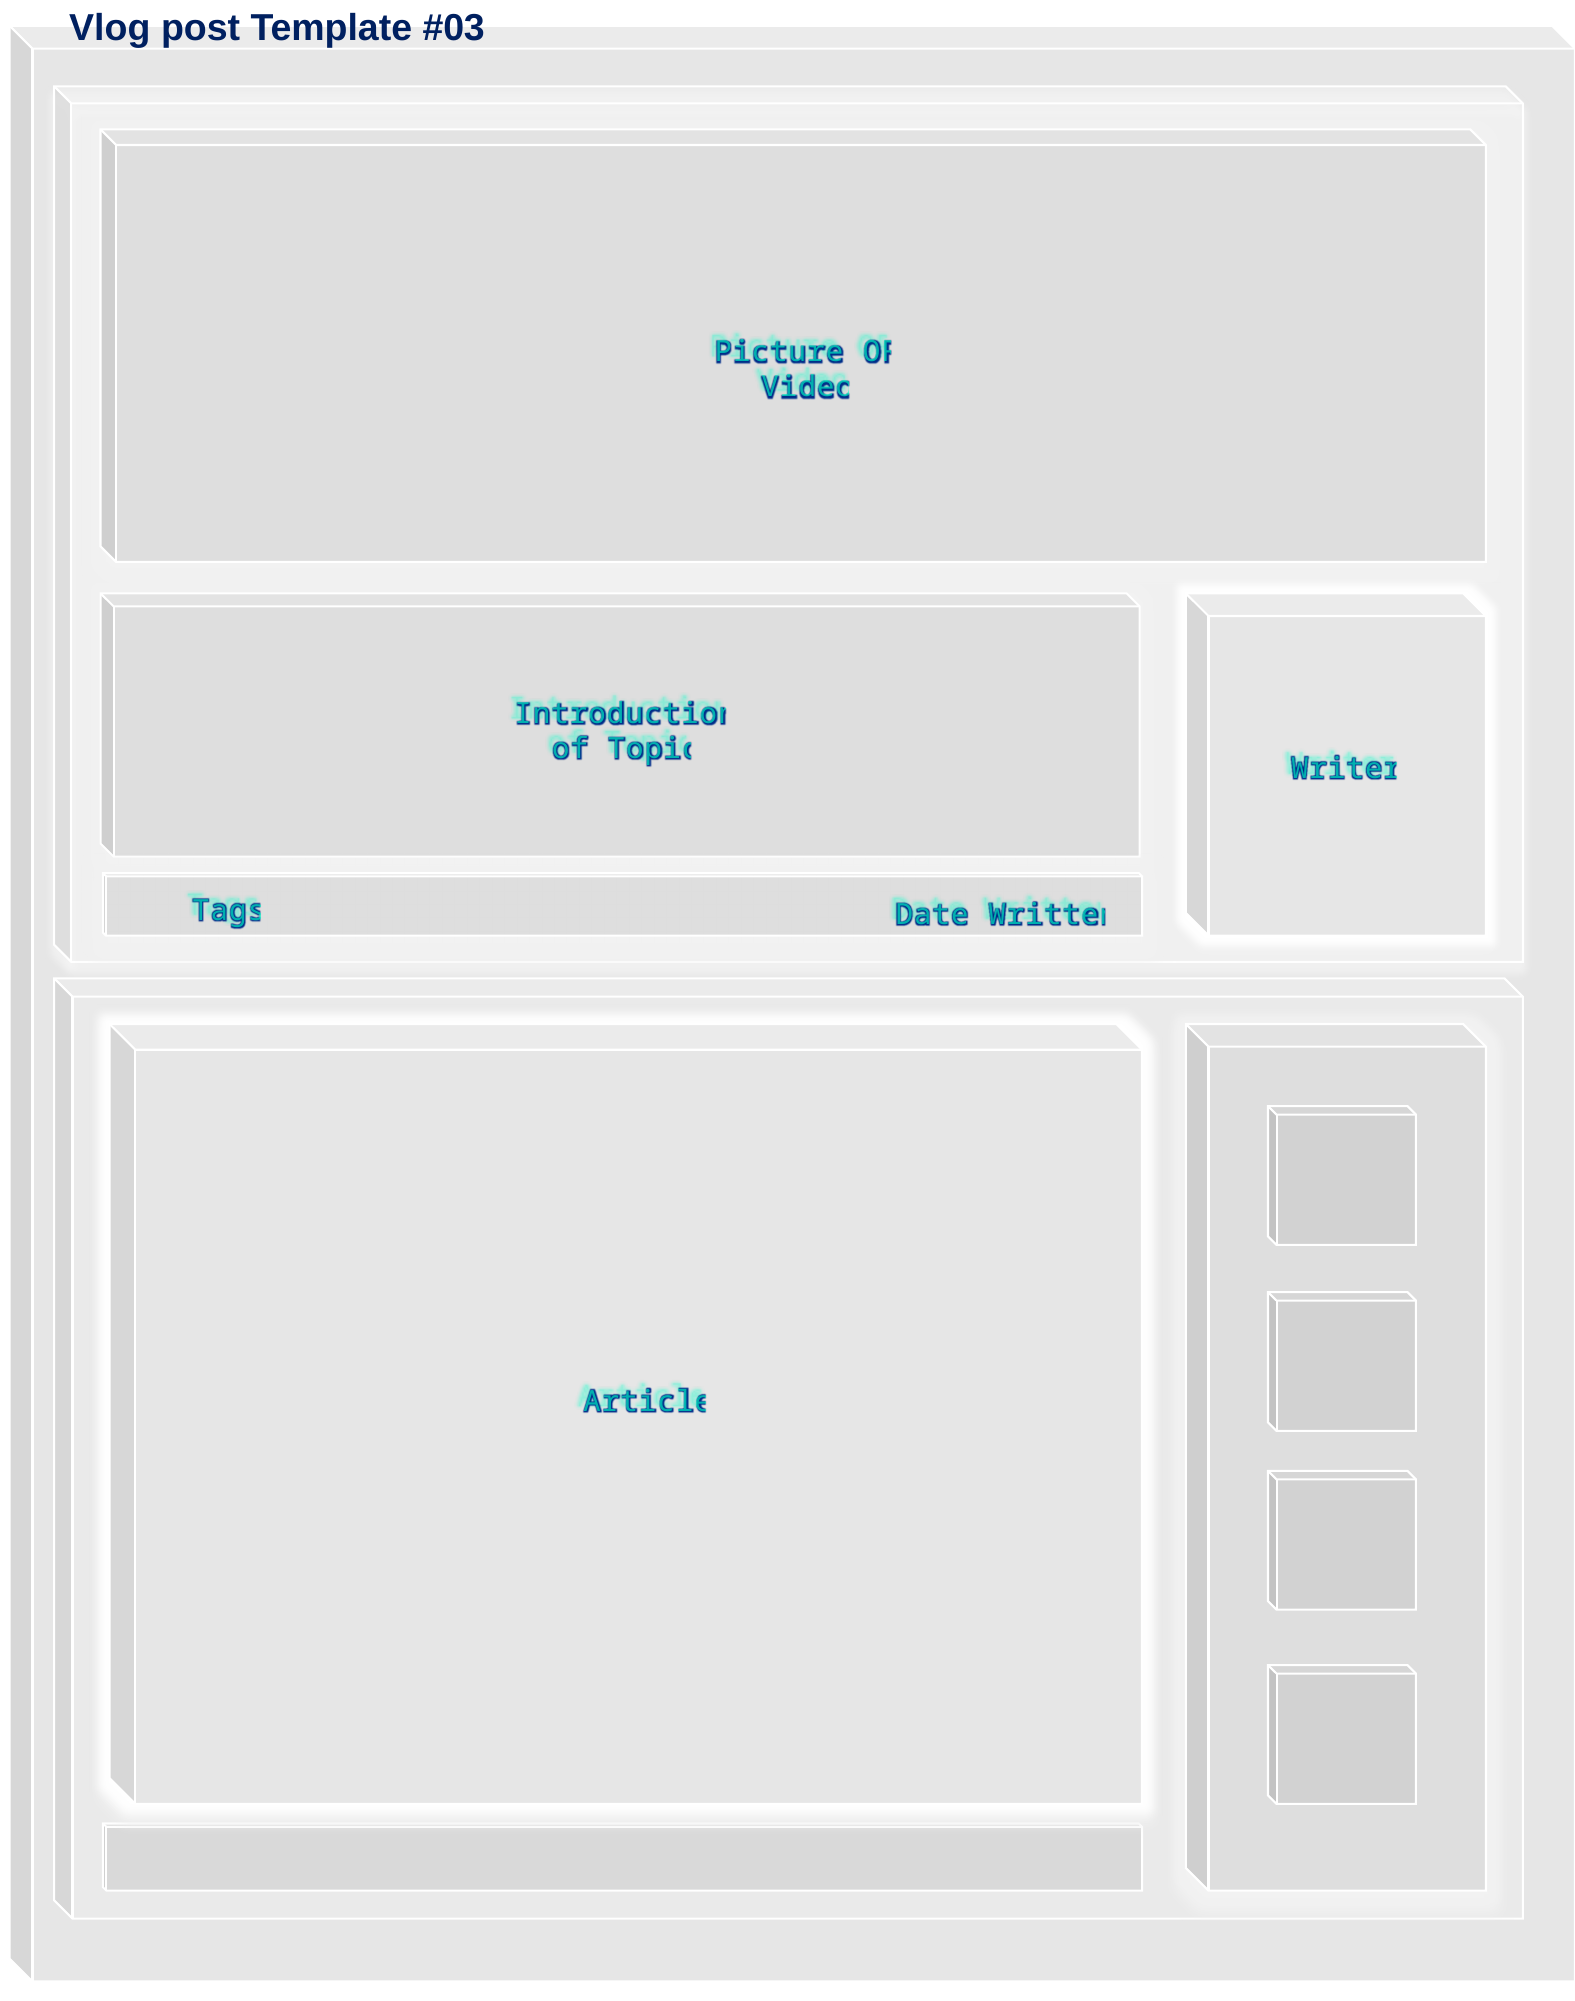

Vlog post Template #03
TimeΔ( event, date, duration, feeling, result ) => {
	event = writing()
	date = date
	times = Array()
	duration = duration
	feeling = feeling
	result = result
}

Personal

Δ
Article
Picture OR Video
Notes

For the PDF, we can create an object with the dimensions for branches of height and width, then call those within the function. If we need to change it we can create another function doing so when a button is clicked.
Introduction of Topic
Writer
Latest posts
Tags
Date Written
What to put in the content div:

We can ultimately put either a PDF file in there or a document but PDF is more ideal so it is easily searchable.

Or we can use a scrollable object. In which we can use the CSS3D object.

As we get more familiar we can even combine both.

Expand Writer Info

Expand Blog-Room
Article

Expand Article

Close